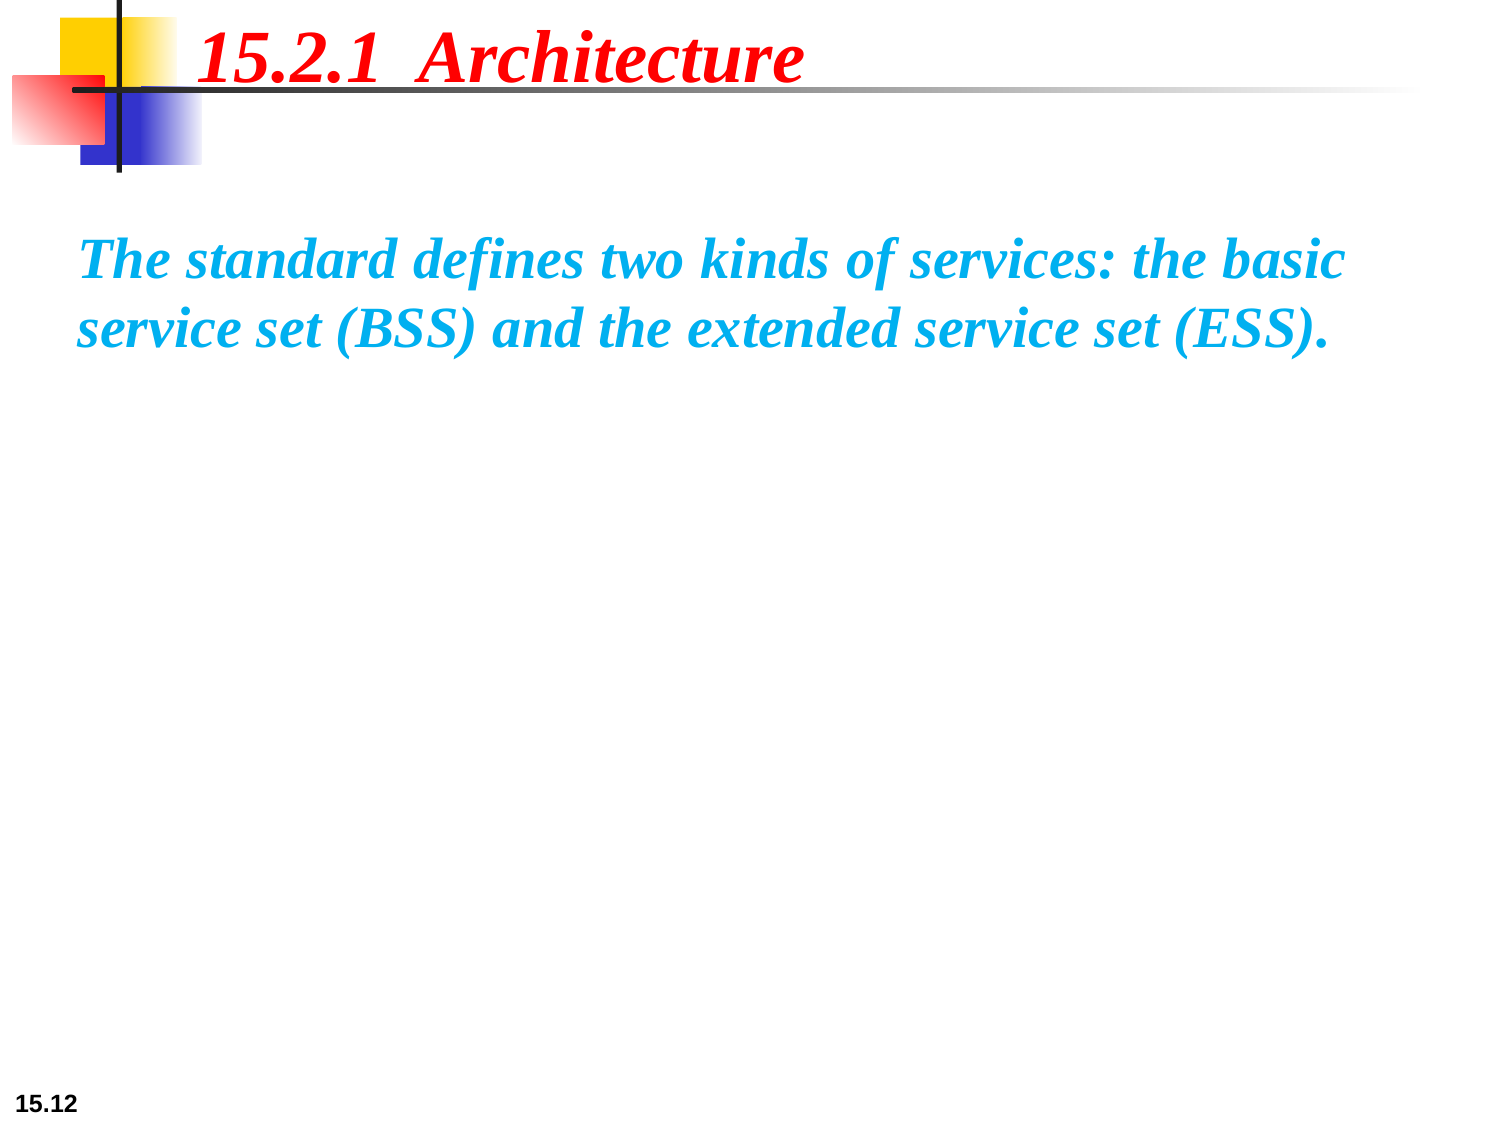

15.2.1  Architecture

The standard defines two kinds of services: the basic service set (BSS) and the extended service set (ESS).
15.12